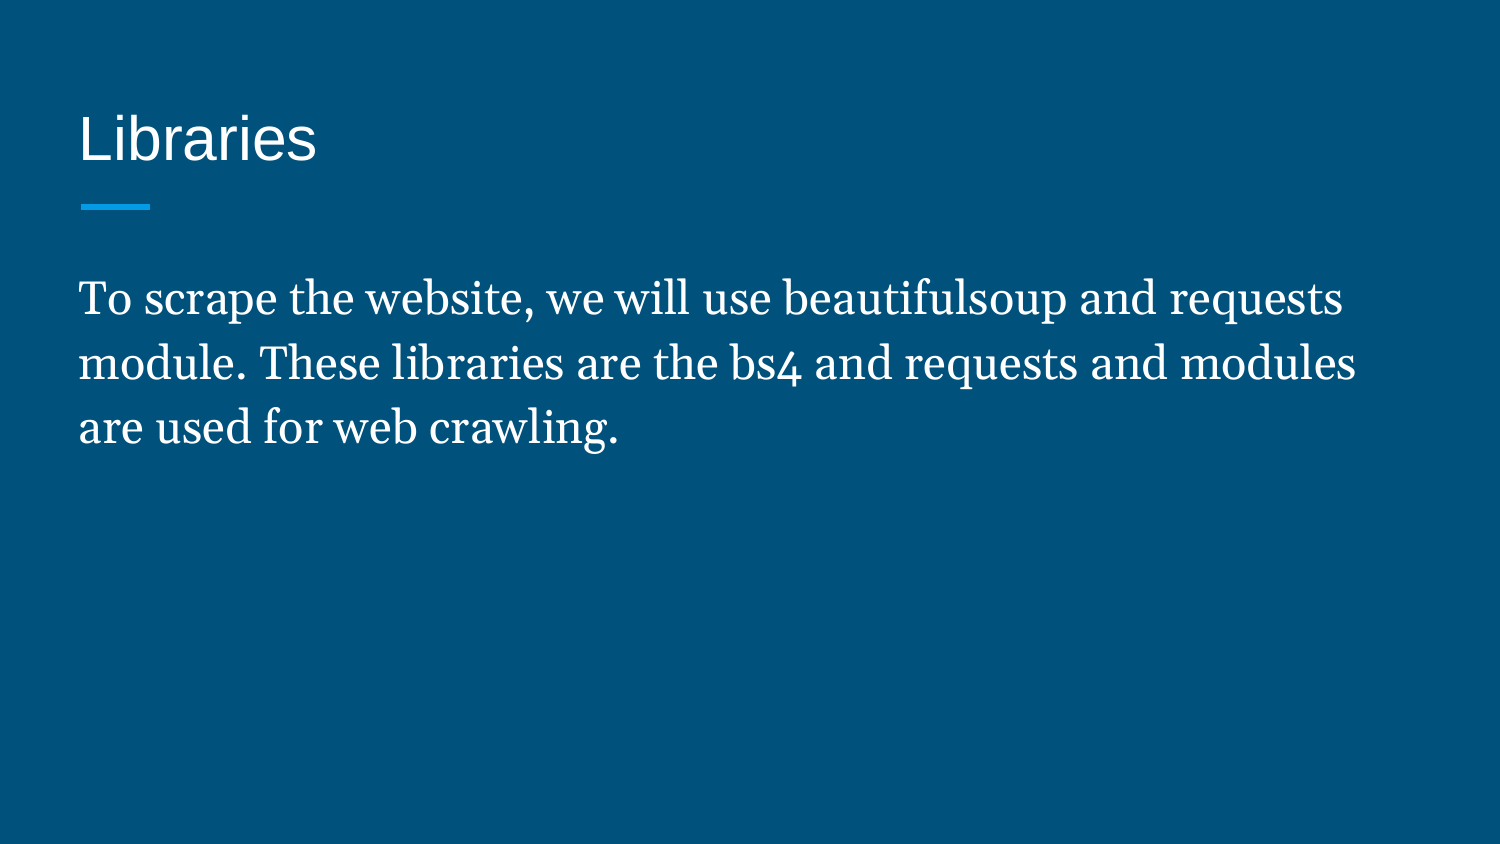

# Libraries
To scrape the website, we will use beautifulsoup and requests module. These libraries are the bs4 and requests and modules are used for web crawling.